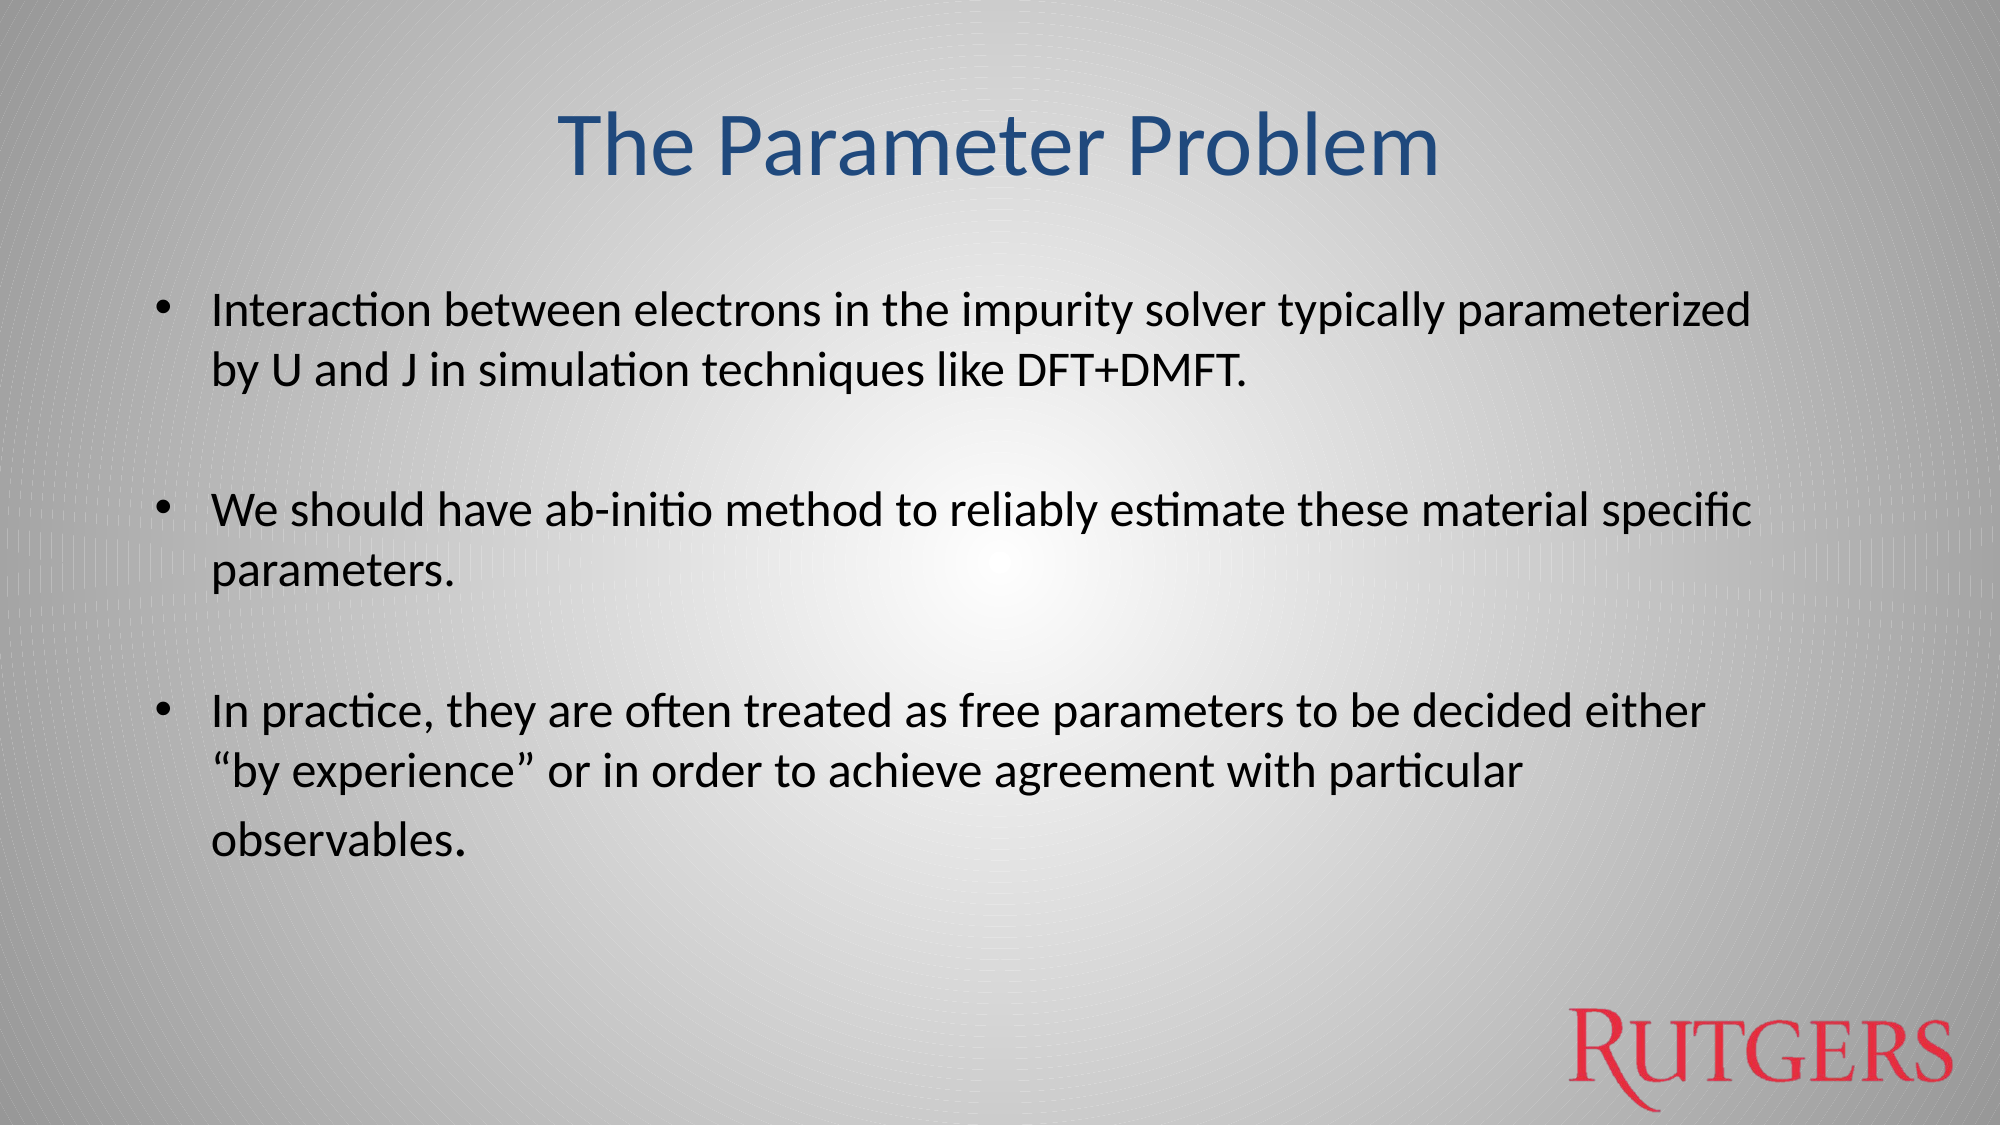

# The Parameter Problem
Interaction between electrons in the impurity solver typically parameterized by U and J in simulation techniques like DFT+DMFT.

We should have ab-initio method to reliably estimate these material specific parameters.

In practice, they are often treated as free parameters to be decided either “by experience” or in order to achieve agreement with particular observables.